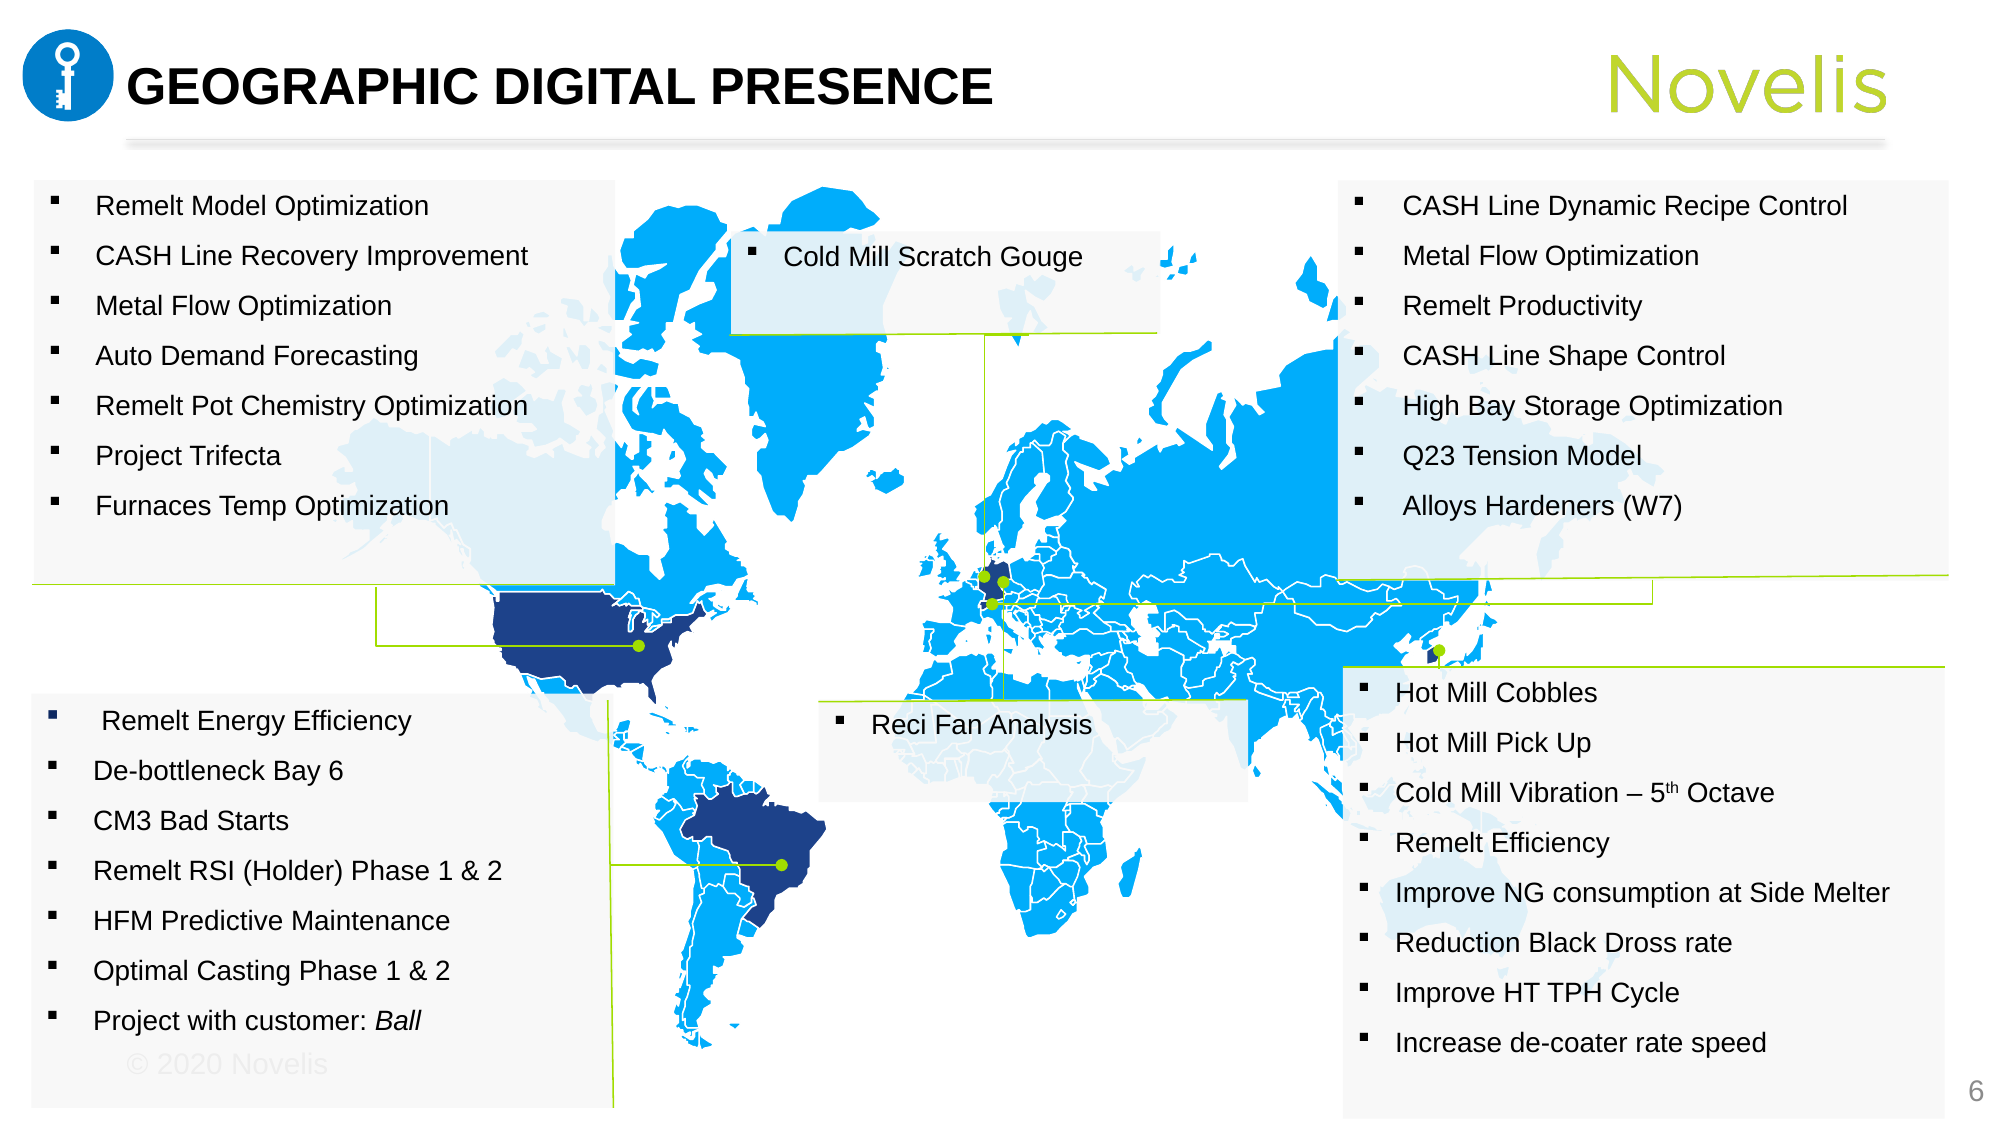

# Geographic digital presence
Remelt Model Optimization
CASH Line Recovery Improvement
Metal Flow Optimization
Auto Demand Forecasting
Remelt Pot Chemistry Optimization
Project Trifecta
Furnaces Temp Optimization
CASH Line Dynamic Recipe Control
Metal Flow Optimization
Remelt Productivity
CASH Line Shape Control
High Bay Storage Optimization
Q23 Tension Model
Alloys Hardeners (W7)

Cold Mill Scratch Gouge

Hot Mill Cobbles
Hot Mill Pick Up
Cold Mill Vibration – 5th Octave
Remelt Efficiency
Improve NG consumption at Side Melter
Reduction Black Dross rate
Improve HT TPH Cycle
Increase de-coater rate speed
 Remelt Energy Efficiency
De-bottleneck Bay 6
CM3 Bad Starts
Remelt RSI (Holder) Phase 1 & 2
HFM Predictive Maintenance
Optimal Casting Phase 1 & 2
Project with customer: Ball

Reci Fan Analysis

6